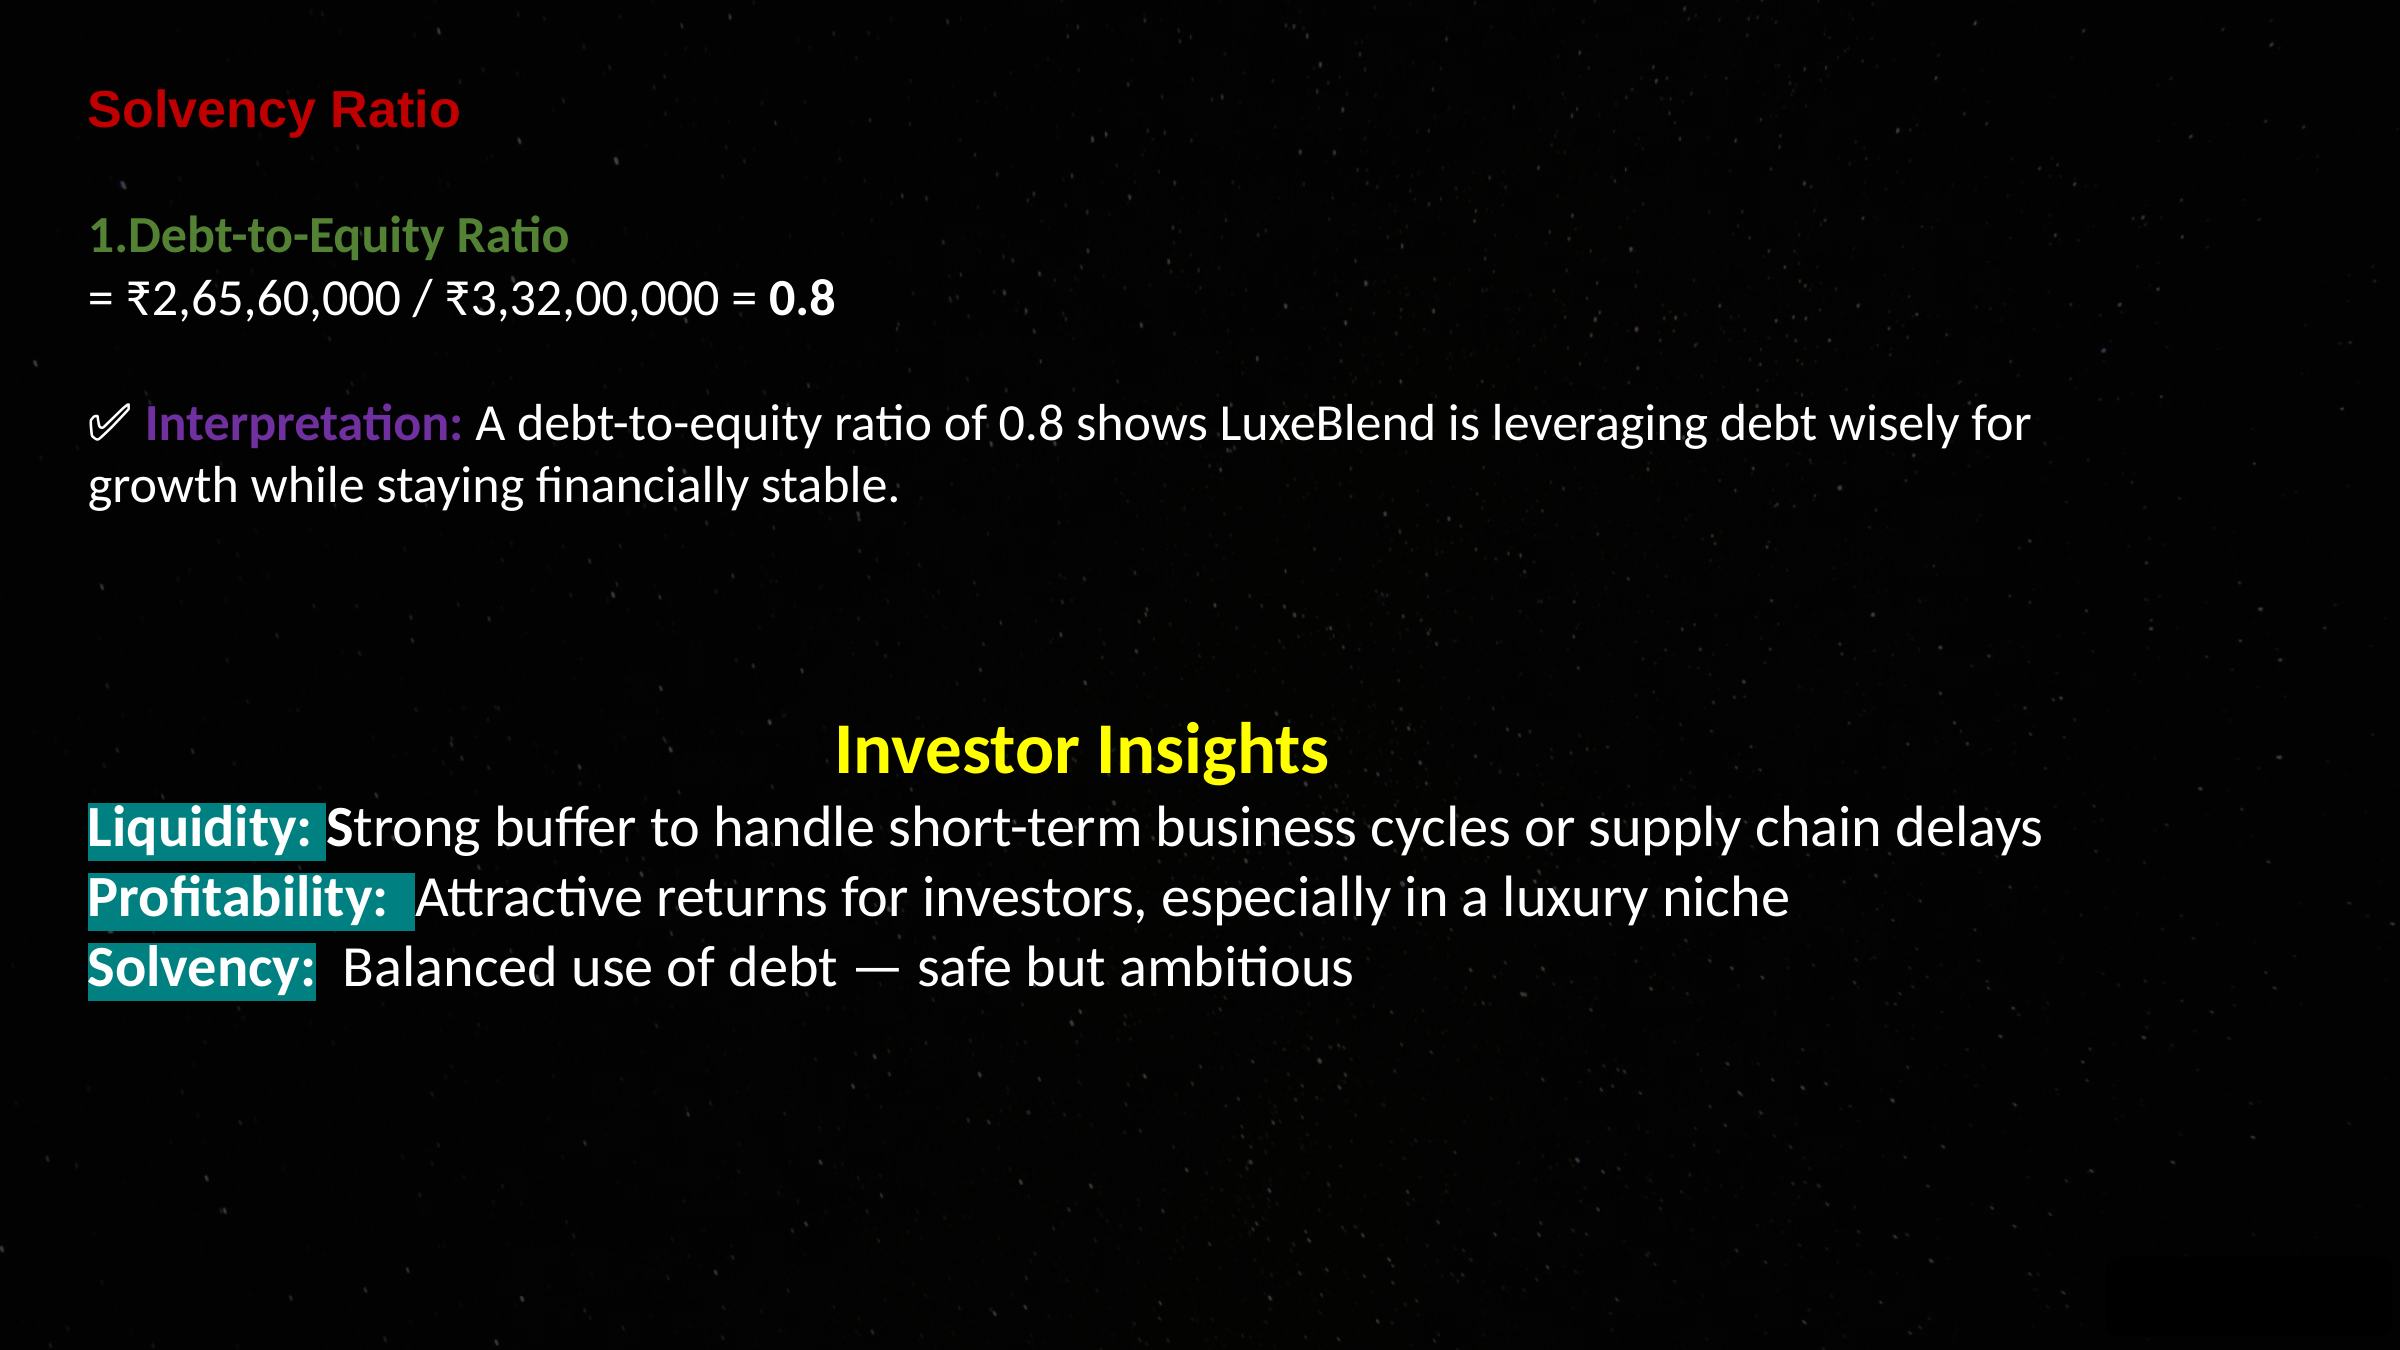

Solvency Ratio

Debt-to-Equity Ratio
= ₹2,65,60,000 / ₹3,32,00,000 = 0.8

✅ Interpretation: A debt-to-equity ratio of 0.8 shows LuxeBlend is leveraging debt wisely for growth while staying financially stable.

Investor Insights
Liquidity: Strong buffer to handle short-term business cycles or supply chain delays
Profitability:  Attractive returns for investors, especially in a luxury niche
Solvency:  Balanced use of debt — safe but ambitious